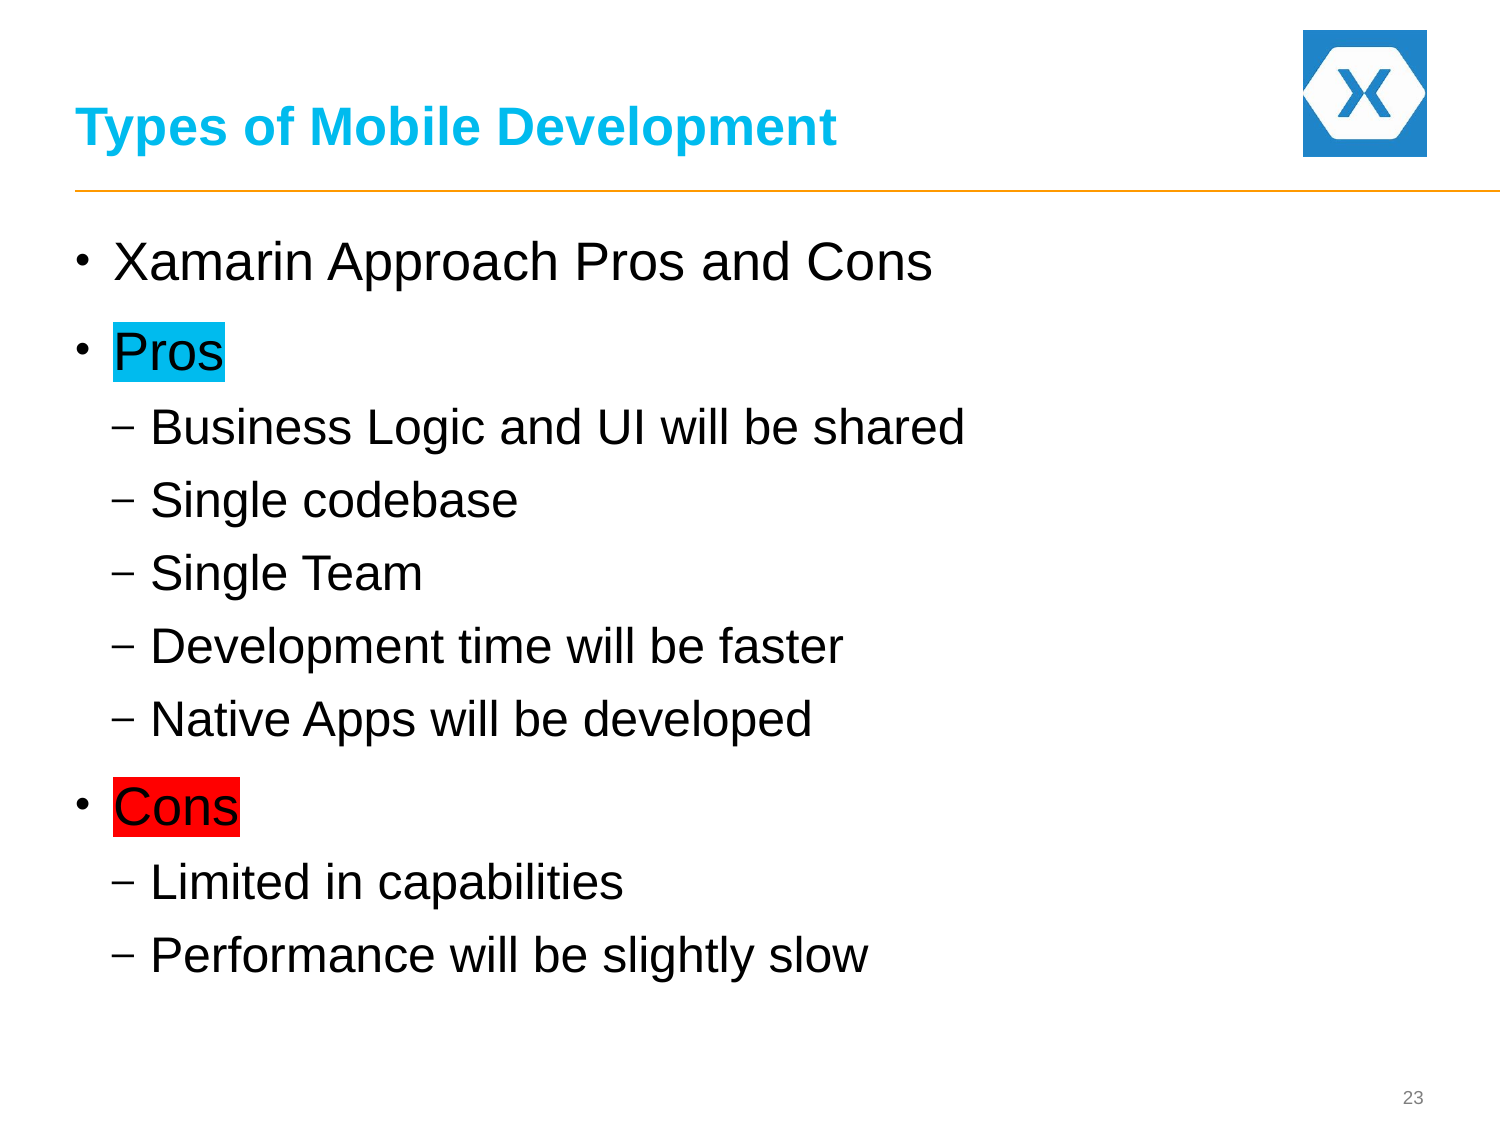

# Types of Mobile Development
Xamarin Approach Pros and Cons
Pros
Business Logic and UI will be shared
Single codebase
Single Team
Development time will be faster
Native Apps will be developed
Cons
Limited in capabilities
Performance will be slightly slow